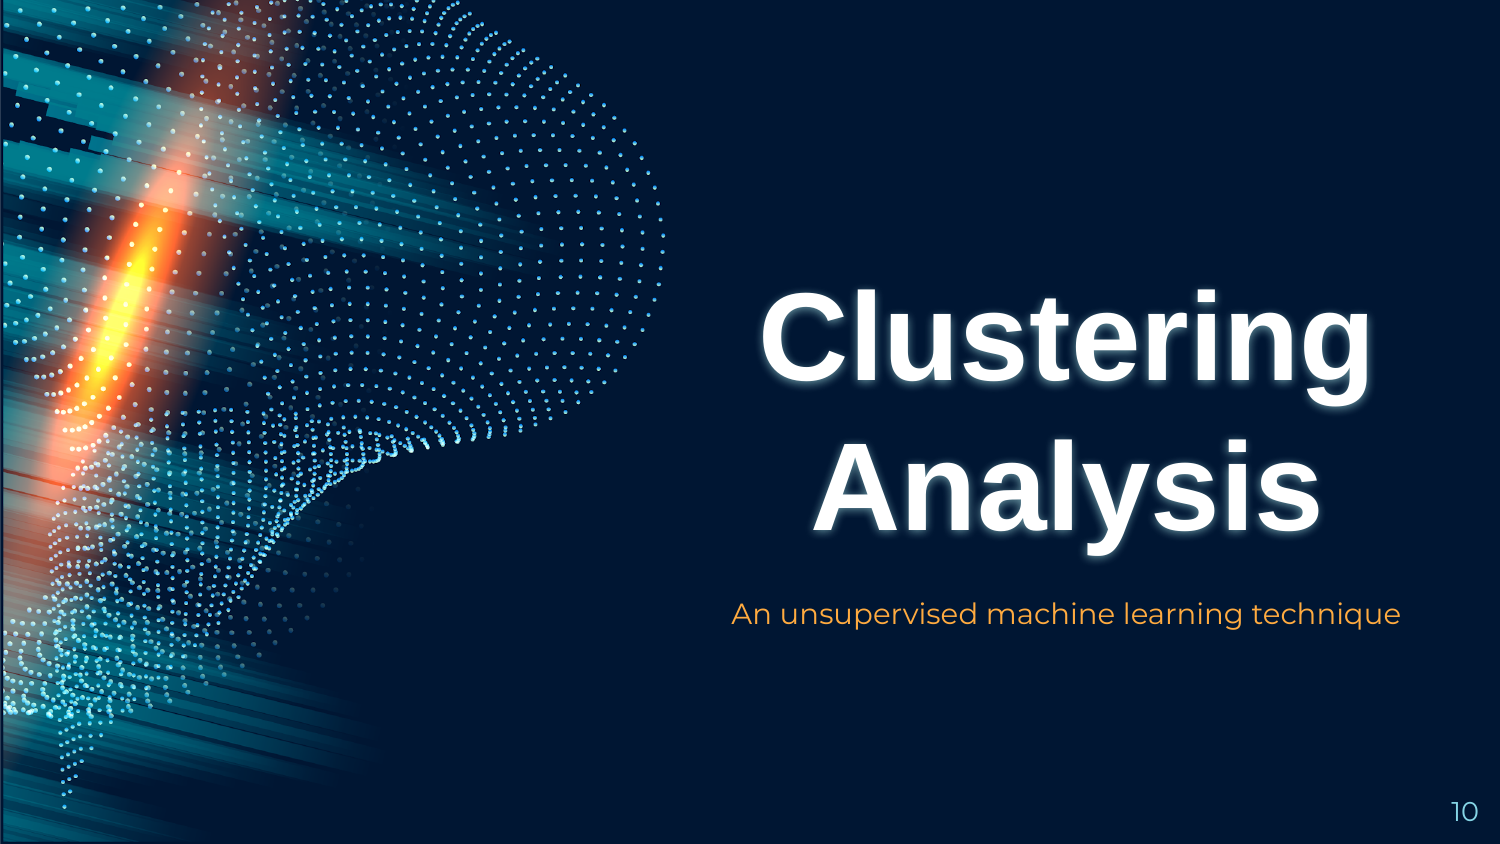

# Clustering Analysis
An unsupervised machine learning technique
10